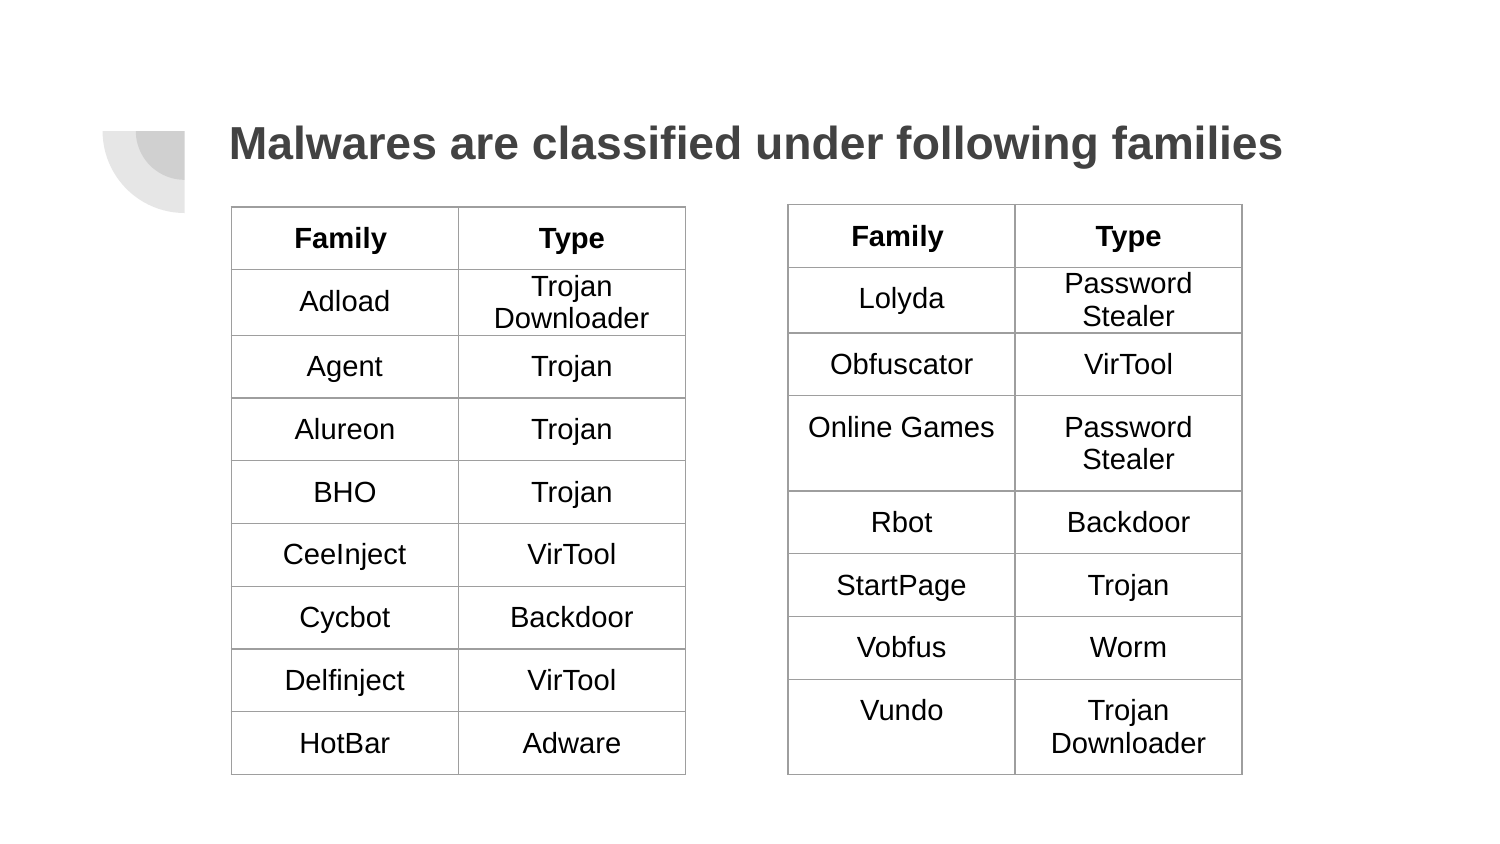

# Malwares are classified under following families
| Family | Type |
| --- | --- |
| Lolyda | Password Stealer |
| Obfuscator | VirTool |
| Online Games | Password Stealer |
| Rbot | Backdoor |
| StartPage | Trojan |
| Vobfus | Worm |
| Vundo | Trojan Downloader |
| Family | Type |
| --- | --- |
| Adload | Trojan Downloader |
| Agent | Trojan |
| Alureon | Trojan |
| BHO | Trojan |
| CeeInject | VirTool |
| Cycbot | Backdoor |
| Delfinject | VirTool |
| HotBar | Adware |